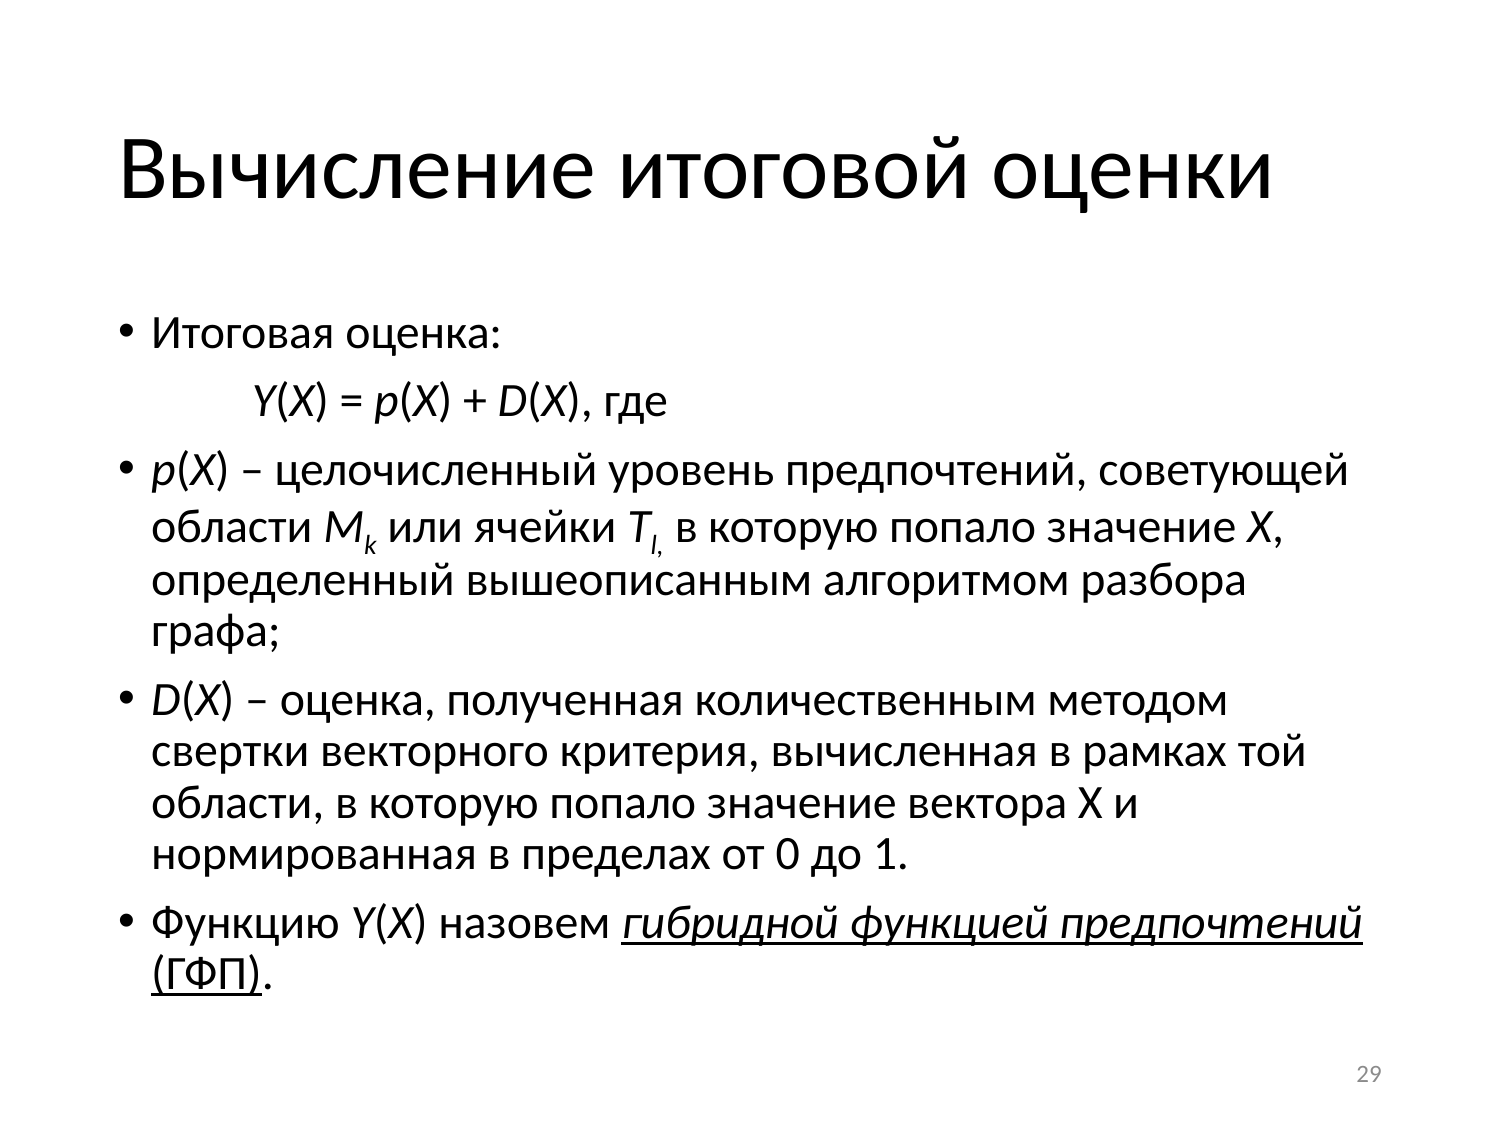

# Вычисление итоговой оценки
Итоговая оценка:
	 Y(X) = p(X) + D(X), где
p(X) – целочисленный уровень предпочтений, советующей области Mk или ячейки Tl, в которую попало значение X, определенный вышеописанным алгоритмом разбора графа;
D(X) – оценка, полученная количественным методом свертки векторного критерия, вычисленная в рамках той области, в которую попало значение вектора X и нормированная в пределах от 0 до 1.
Функцию Y(X) назовем гибридной функцией предпочтений (ГФП).

29